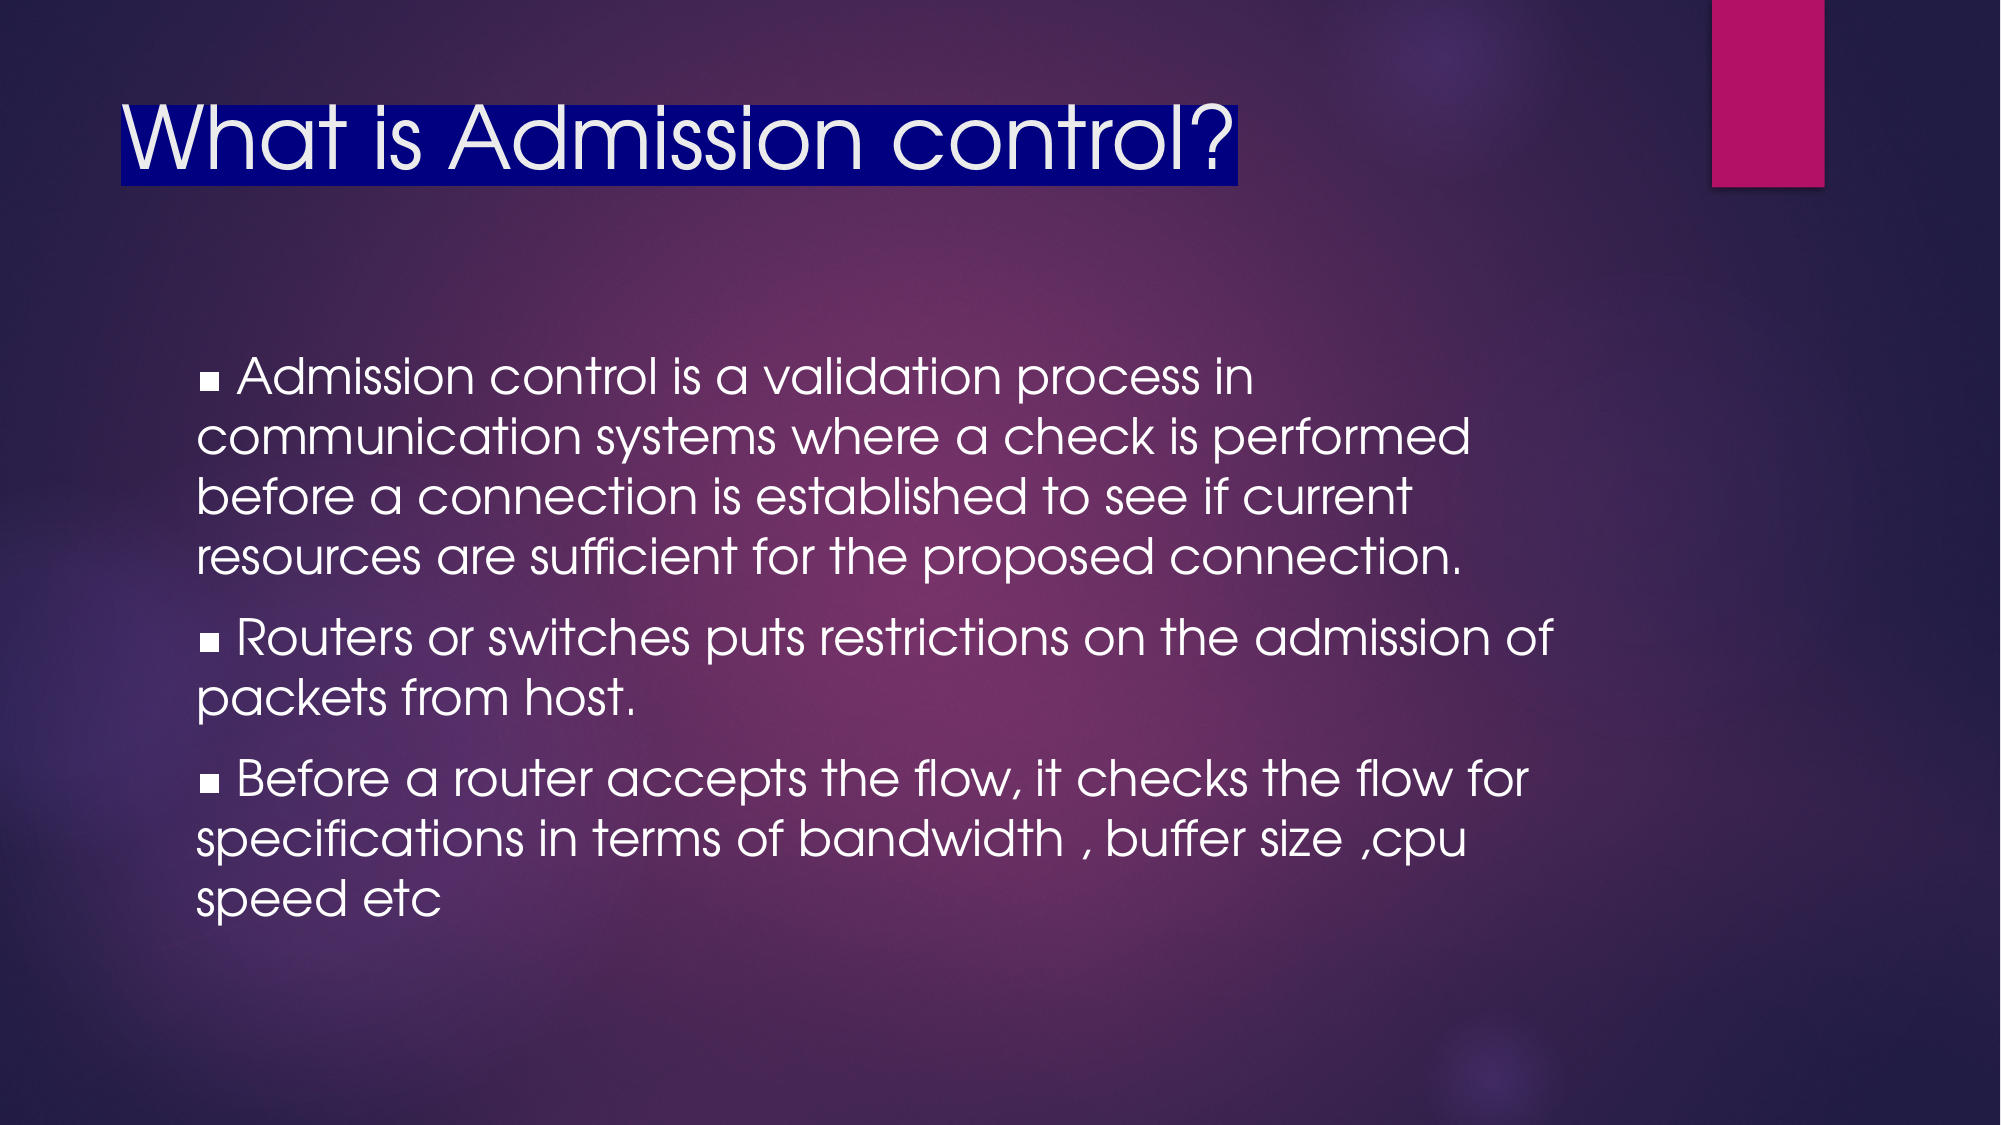

# What is Admission control?
▪ Admission control is a validation process in communication systems where a check is performed before a connection is established to see if current resources are sufficient for the proposed connection.
▪ Routers or switches puts restrictions on the admission of packets from host.
▪ Before a router accepts the flow, it checks the flow for specifications in terms of bandwidth , buffer size ,cpu speed etc